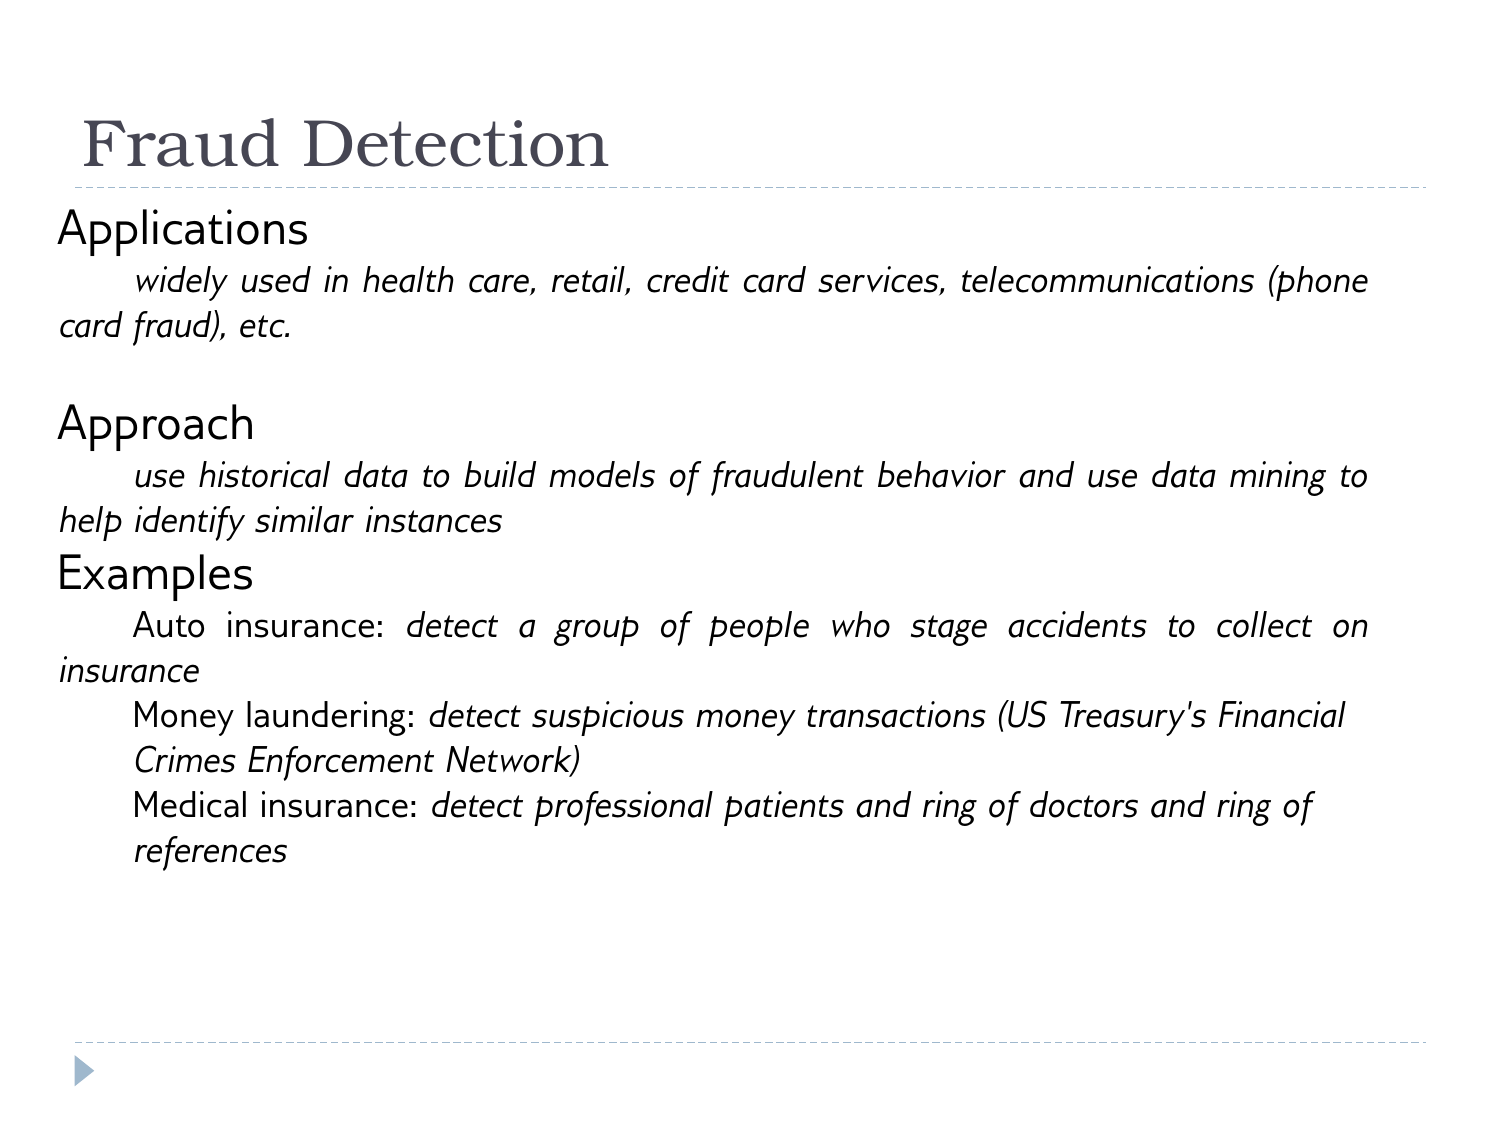

# Fraud Detection
Applications
widely used in health care, retail, credit card services, telecommunications (phone card fraud), etc.

Approach
use historical data to build models of fraudulent behavior and use data mining to help identify similar instances
Examples
Auto insurance: detect a group of people who stage accidents to collect on insurance
Money laundering: detect suspicious money transactions (US Treasury's Financial
Crimes Enforcement Network)
Medical insurance: detect professional patients and ring of doctors and ring of
references